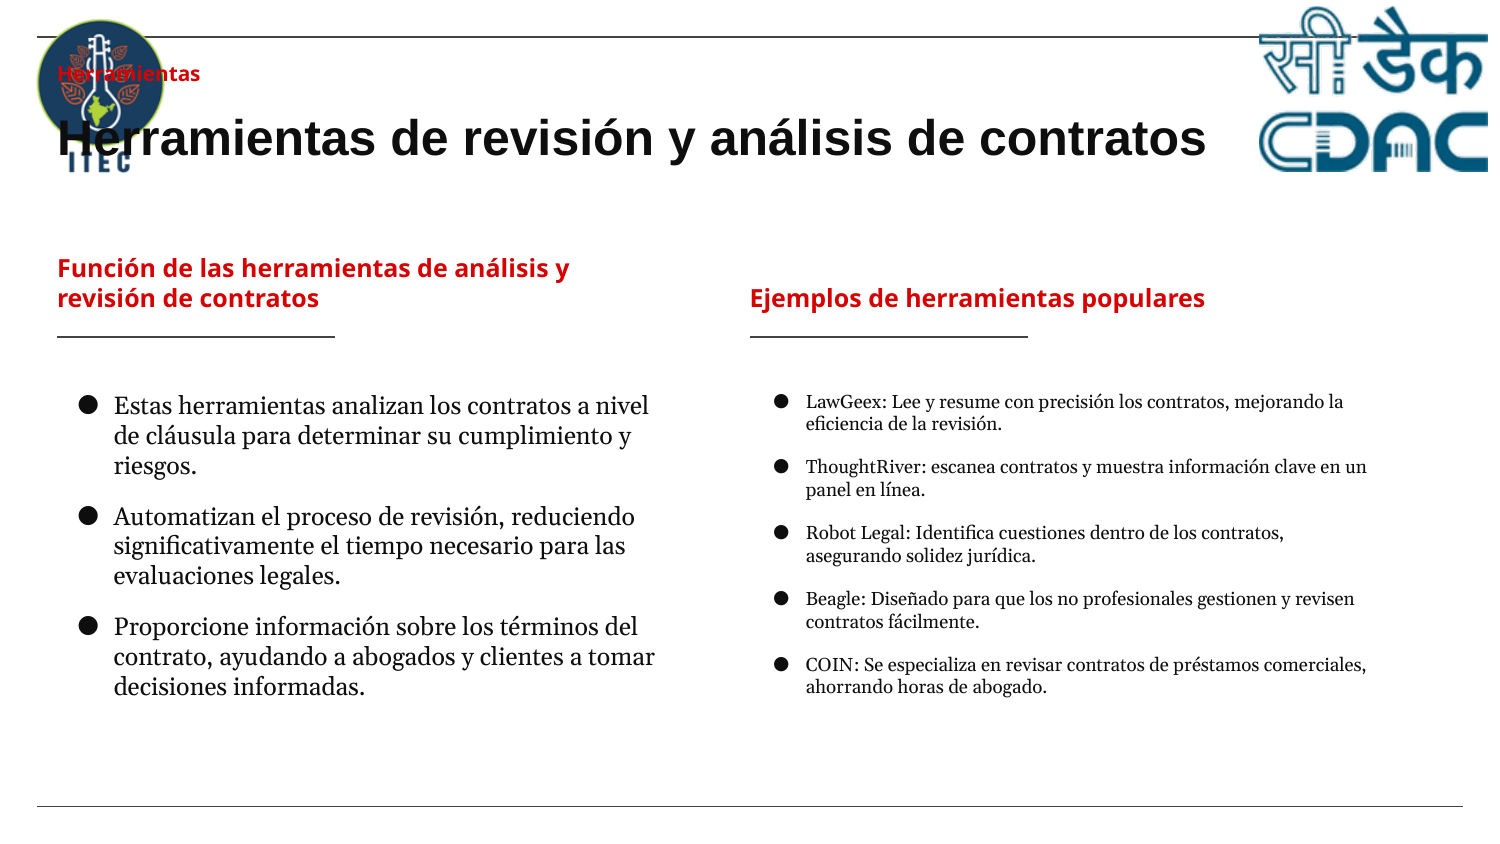

Herramientas
# Herramientas de revisión y análisis de contratos
Función de las herramientas de análisis y revisión de contratos
Ejemplos de herramientas populares
Estas herramientas analizan los contratos a nivel de cláusula para determinar su cumplimiento y riesgos.
Automatizan el proceso de revisión, reduciendo significativamente el tiempo necesario para las evaluaciones legales.
Proporcione información sobre los términos del contrato, ayudando a abogados y clientes a tomar decisiones informadas.
LawGeex: Lee y resume con precisión los contratos, mejorando la eficiencia de la revisión.
ThoughtRiver: escanea contratos y muestra información clave en un panel en línea.
Robot Legal: Identifica cuestiones dentro de los contratos, asegurando solidez jurídica.
Beagle: Diseñado para que los no profesionales gestionen y revisen contratos fácilmente.
COIN: Se especializa en revisar contratos de préstamos comerciales, ahorrando horas de abogado.